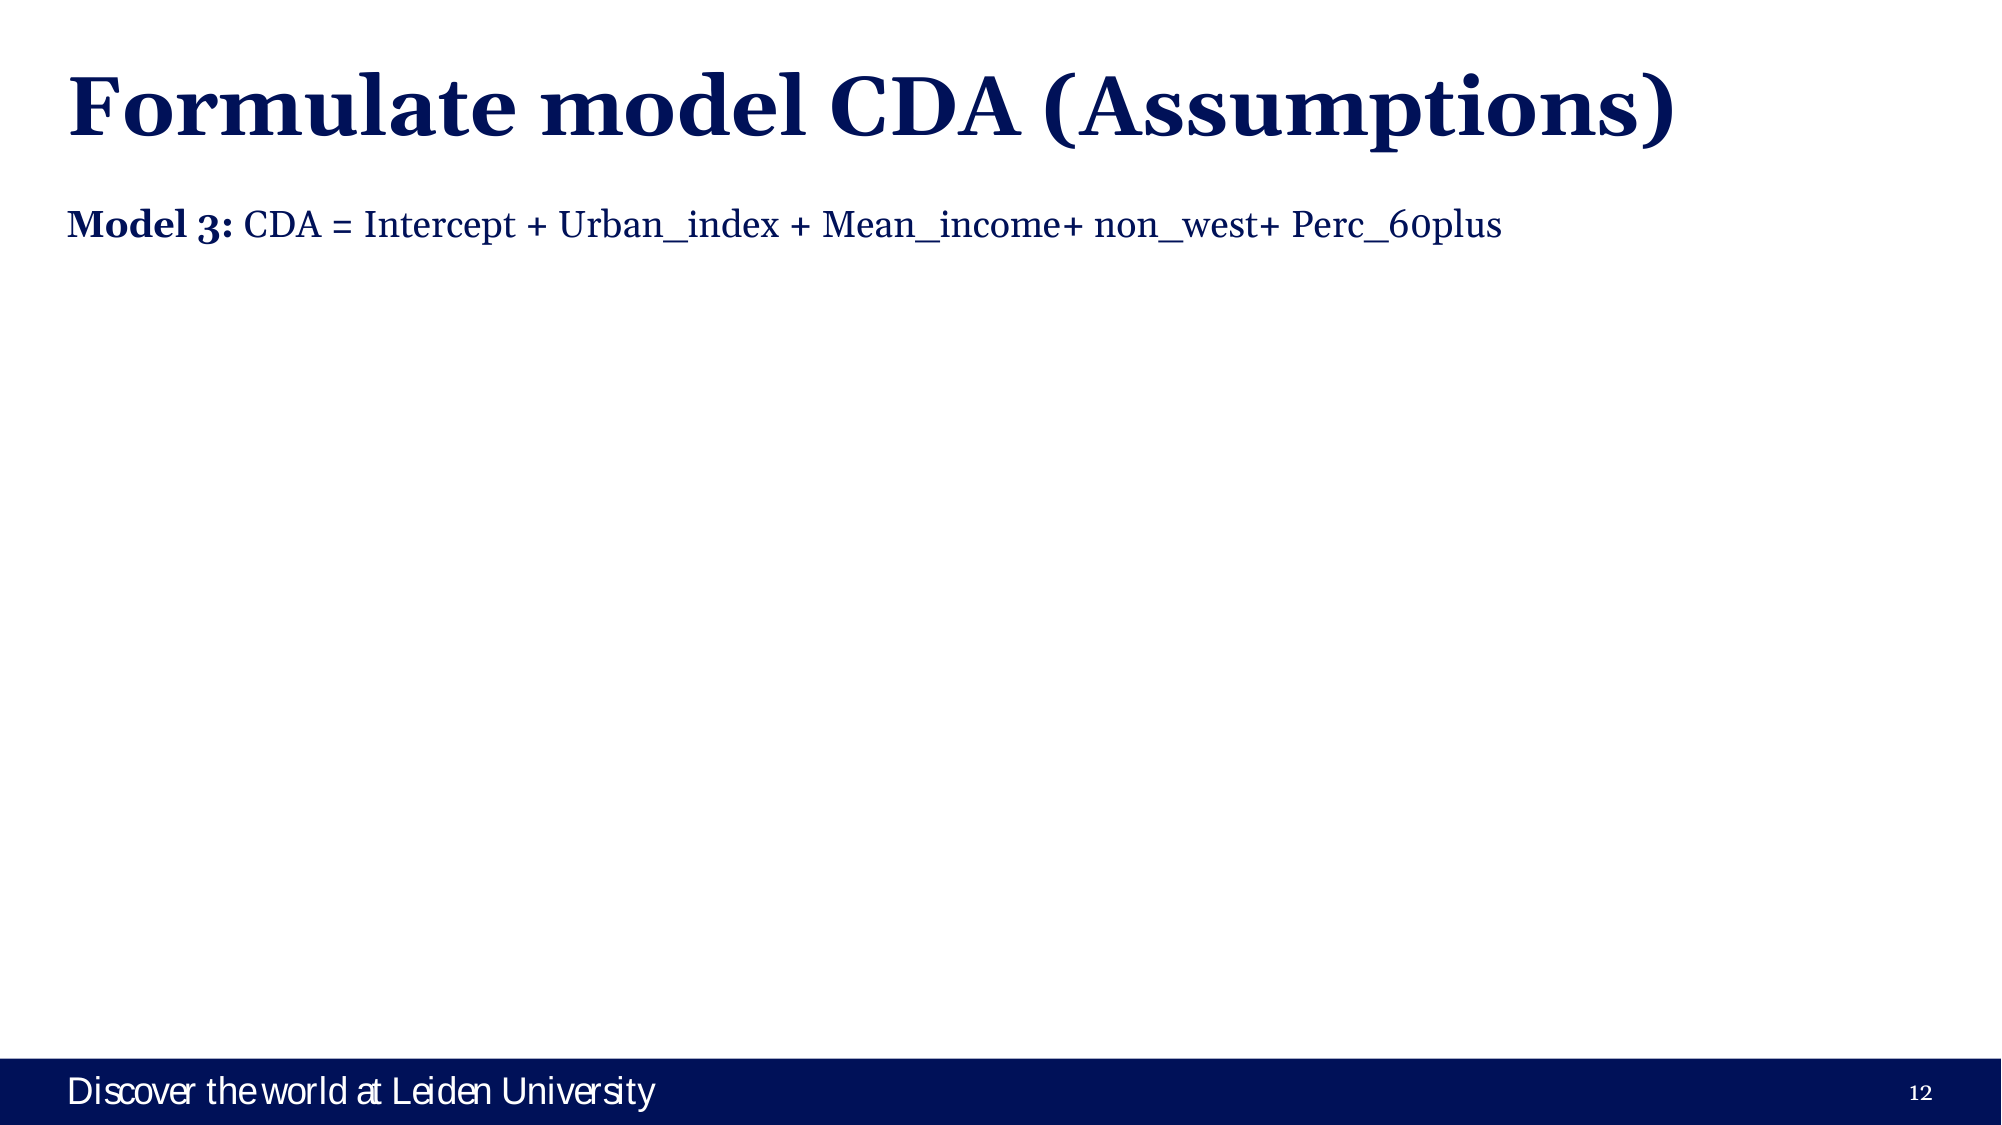

# Formulate model CDA (Assumptions)
Model 3: CDA = Intercept + Urban_index + Mean_income+ non_west+ Perc_60plus
12